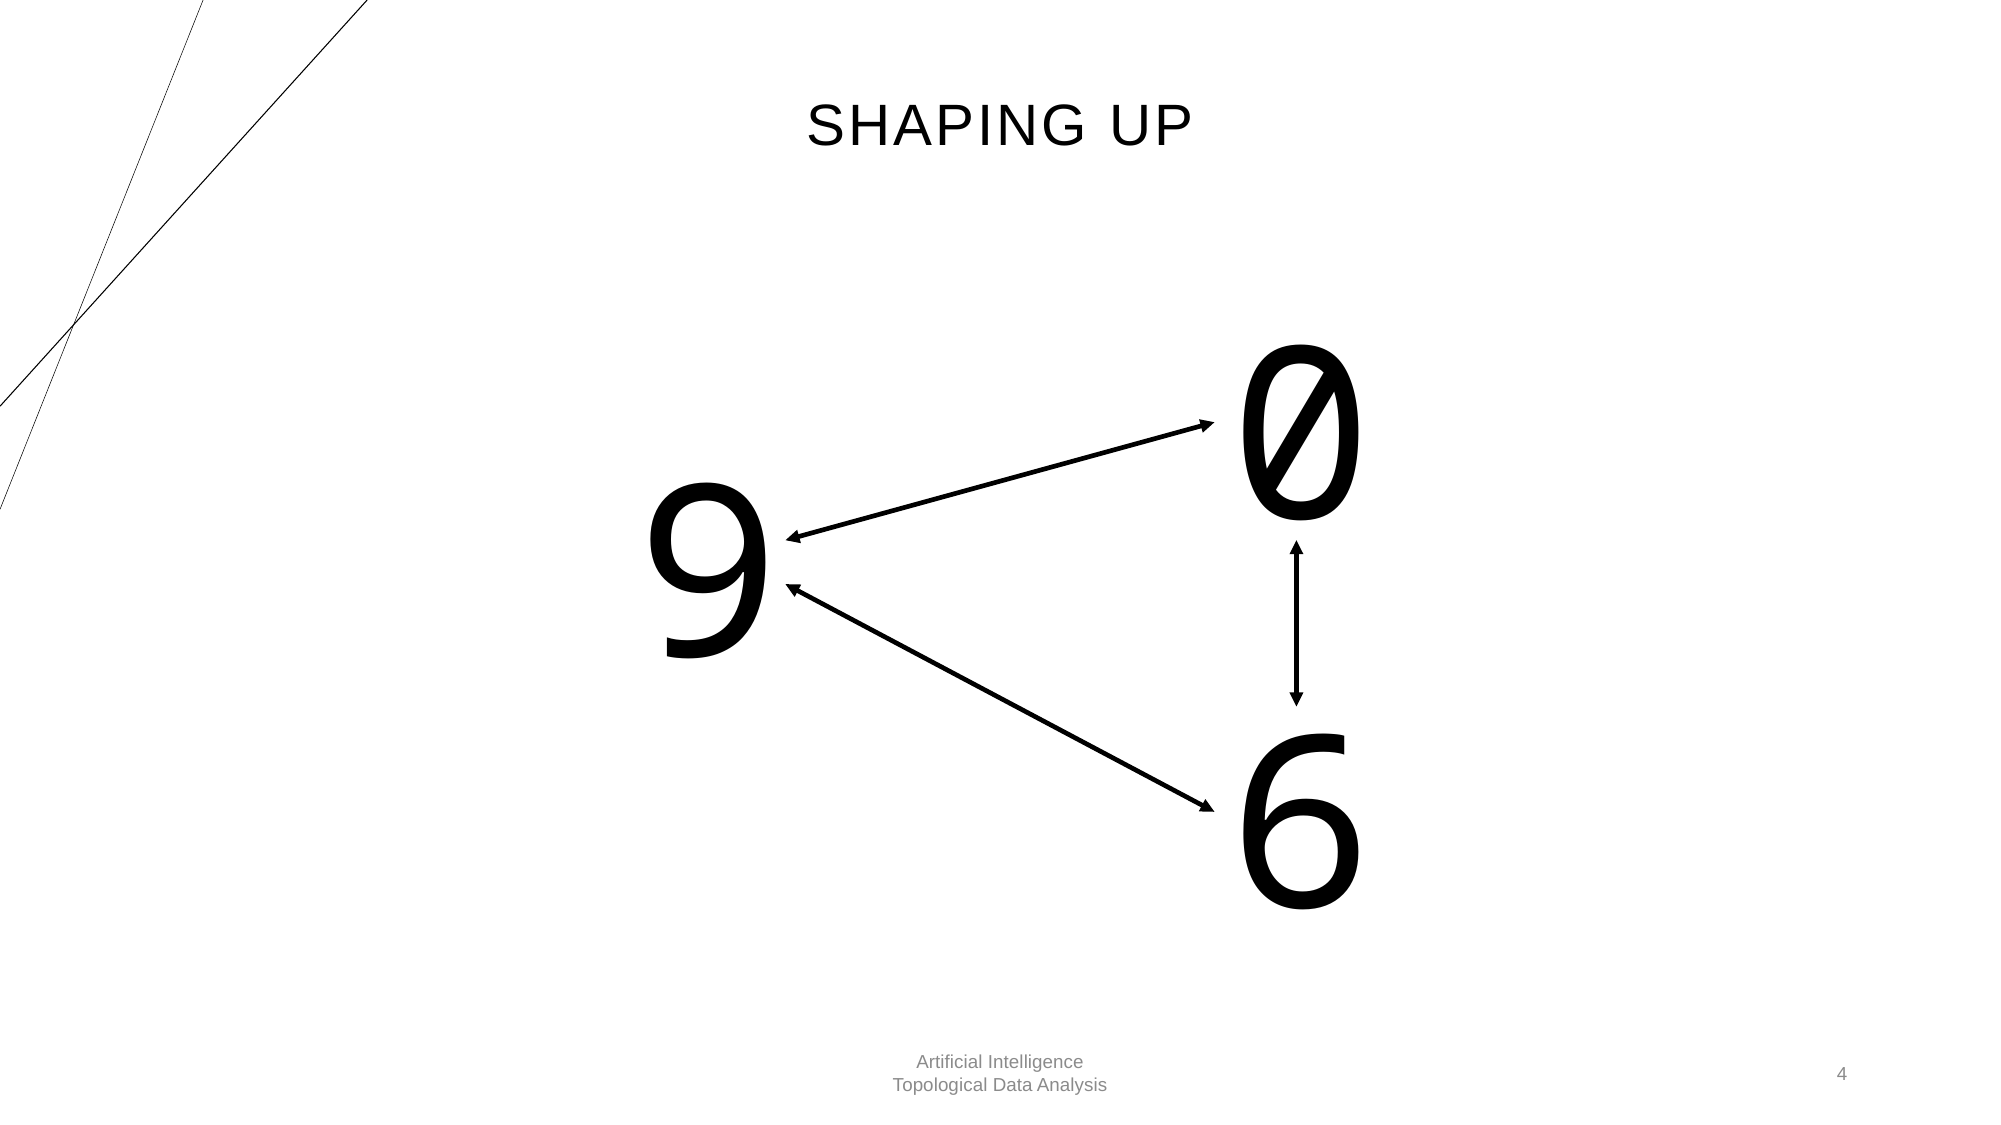

# Shaping Up
0
9
6
Artificial Intelligence
Topological Data Analysis
4